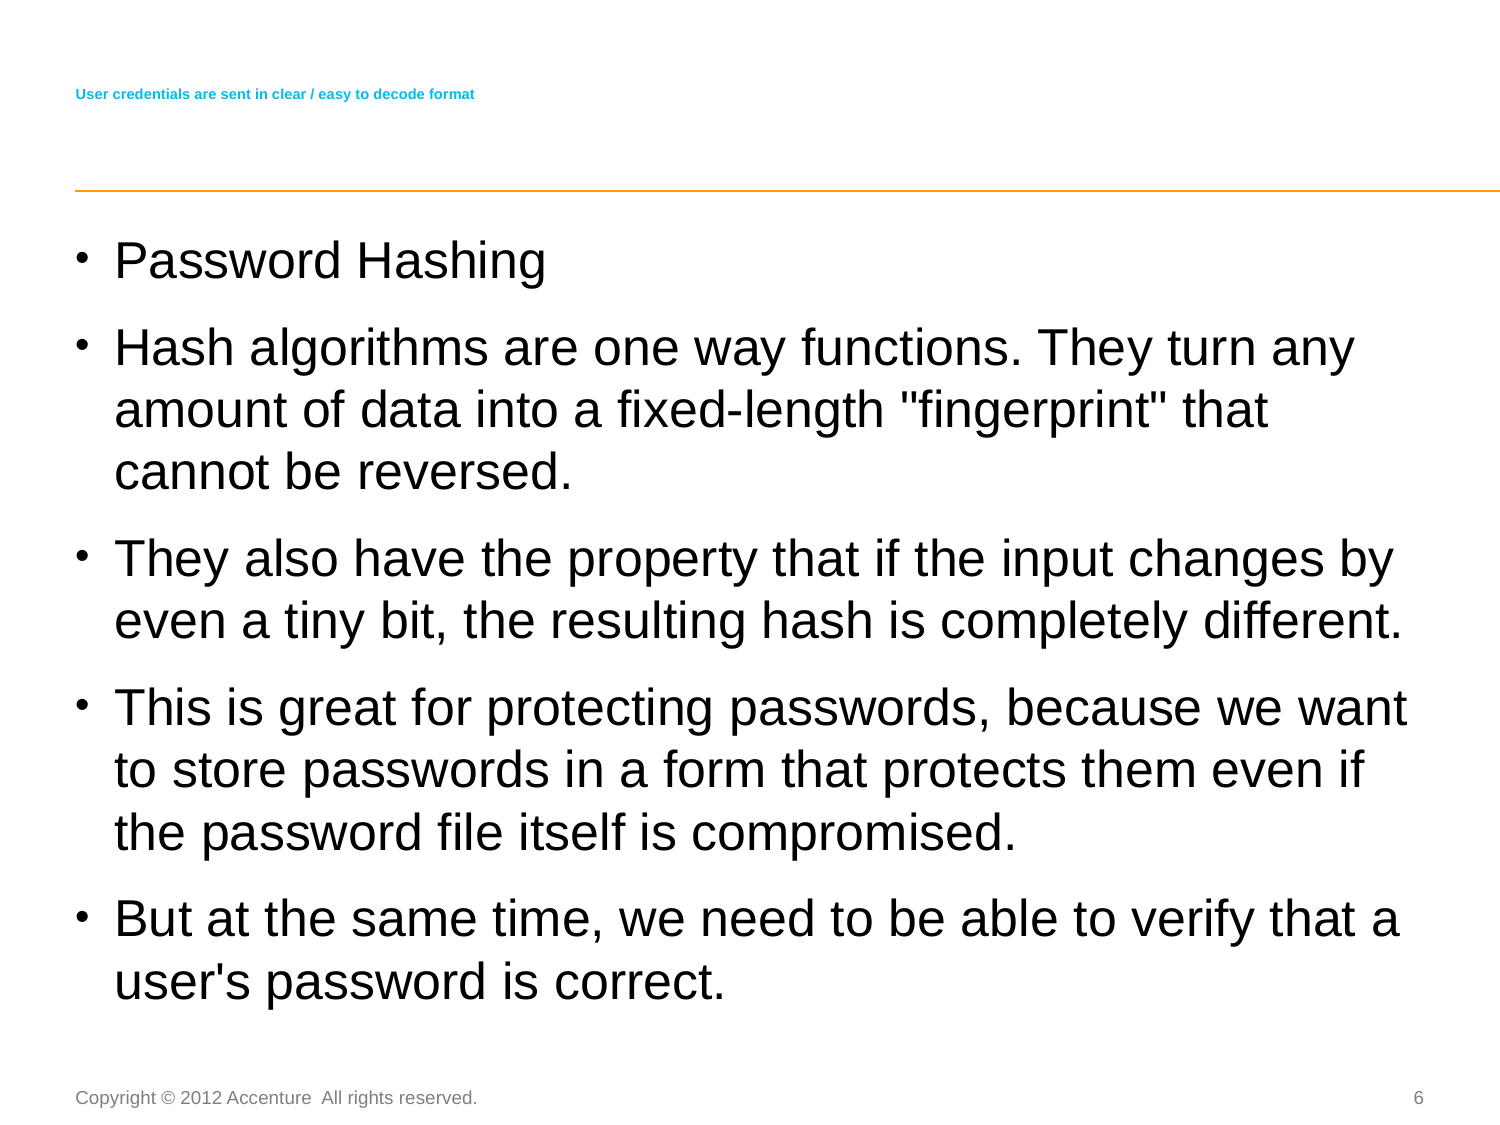

# User credentials are sent in clear / easy to decode format
Password Hashing
Hash algorithms are one way functions. They turn any amount of data into a fixed-length "fingerprint" that cannot be reversed.
They also have the property that if the input changes by even a tiny bit, the resulting hash is completely different.
This is great for protecting passwords, because we want to store passwords in a form that protects them even if the password file itself is compromised.
But at the same time, we need to be able to verify that a user's password is correct.